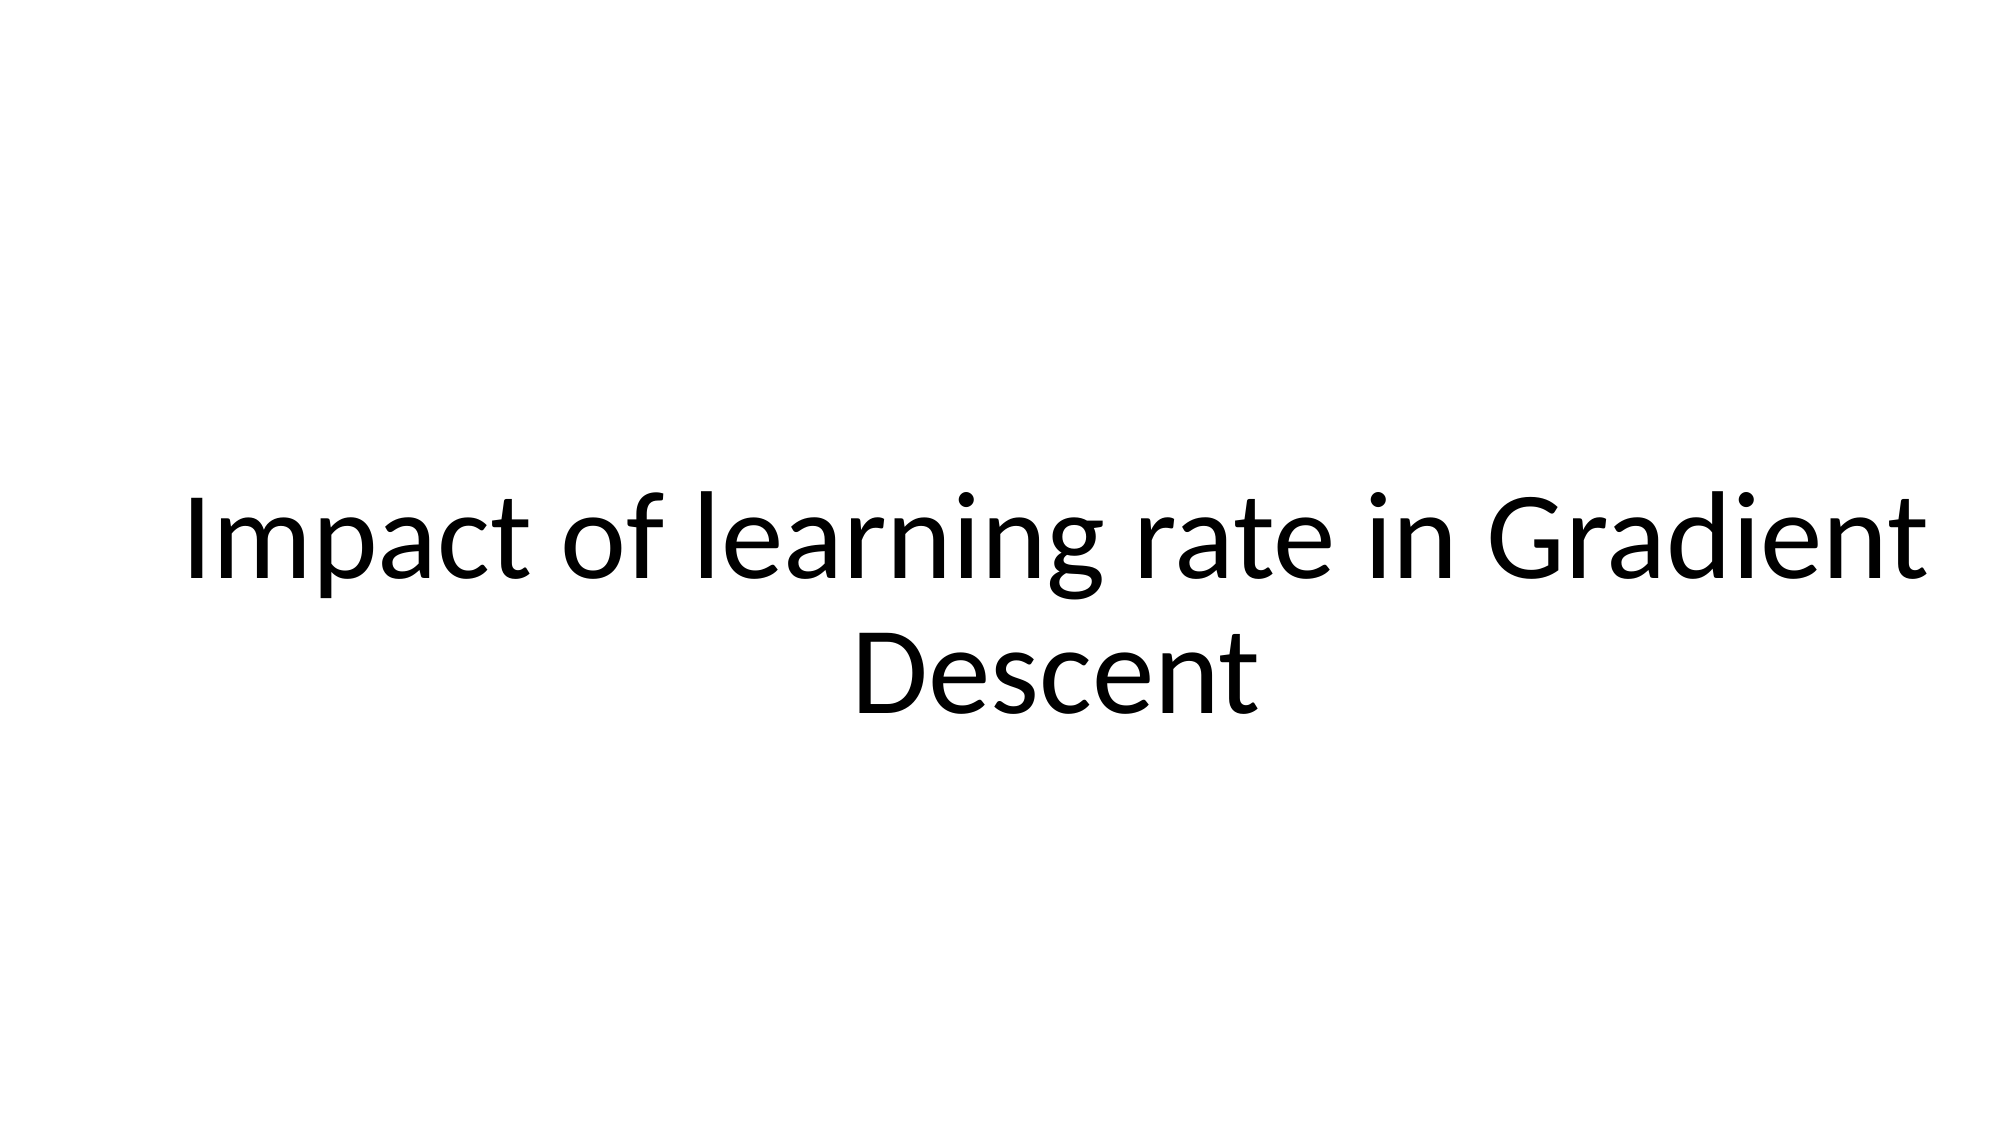

# Impact of learning rate in Gradient Descent